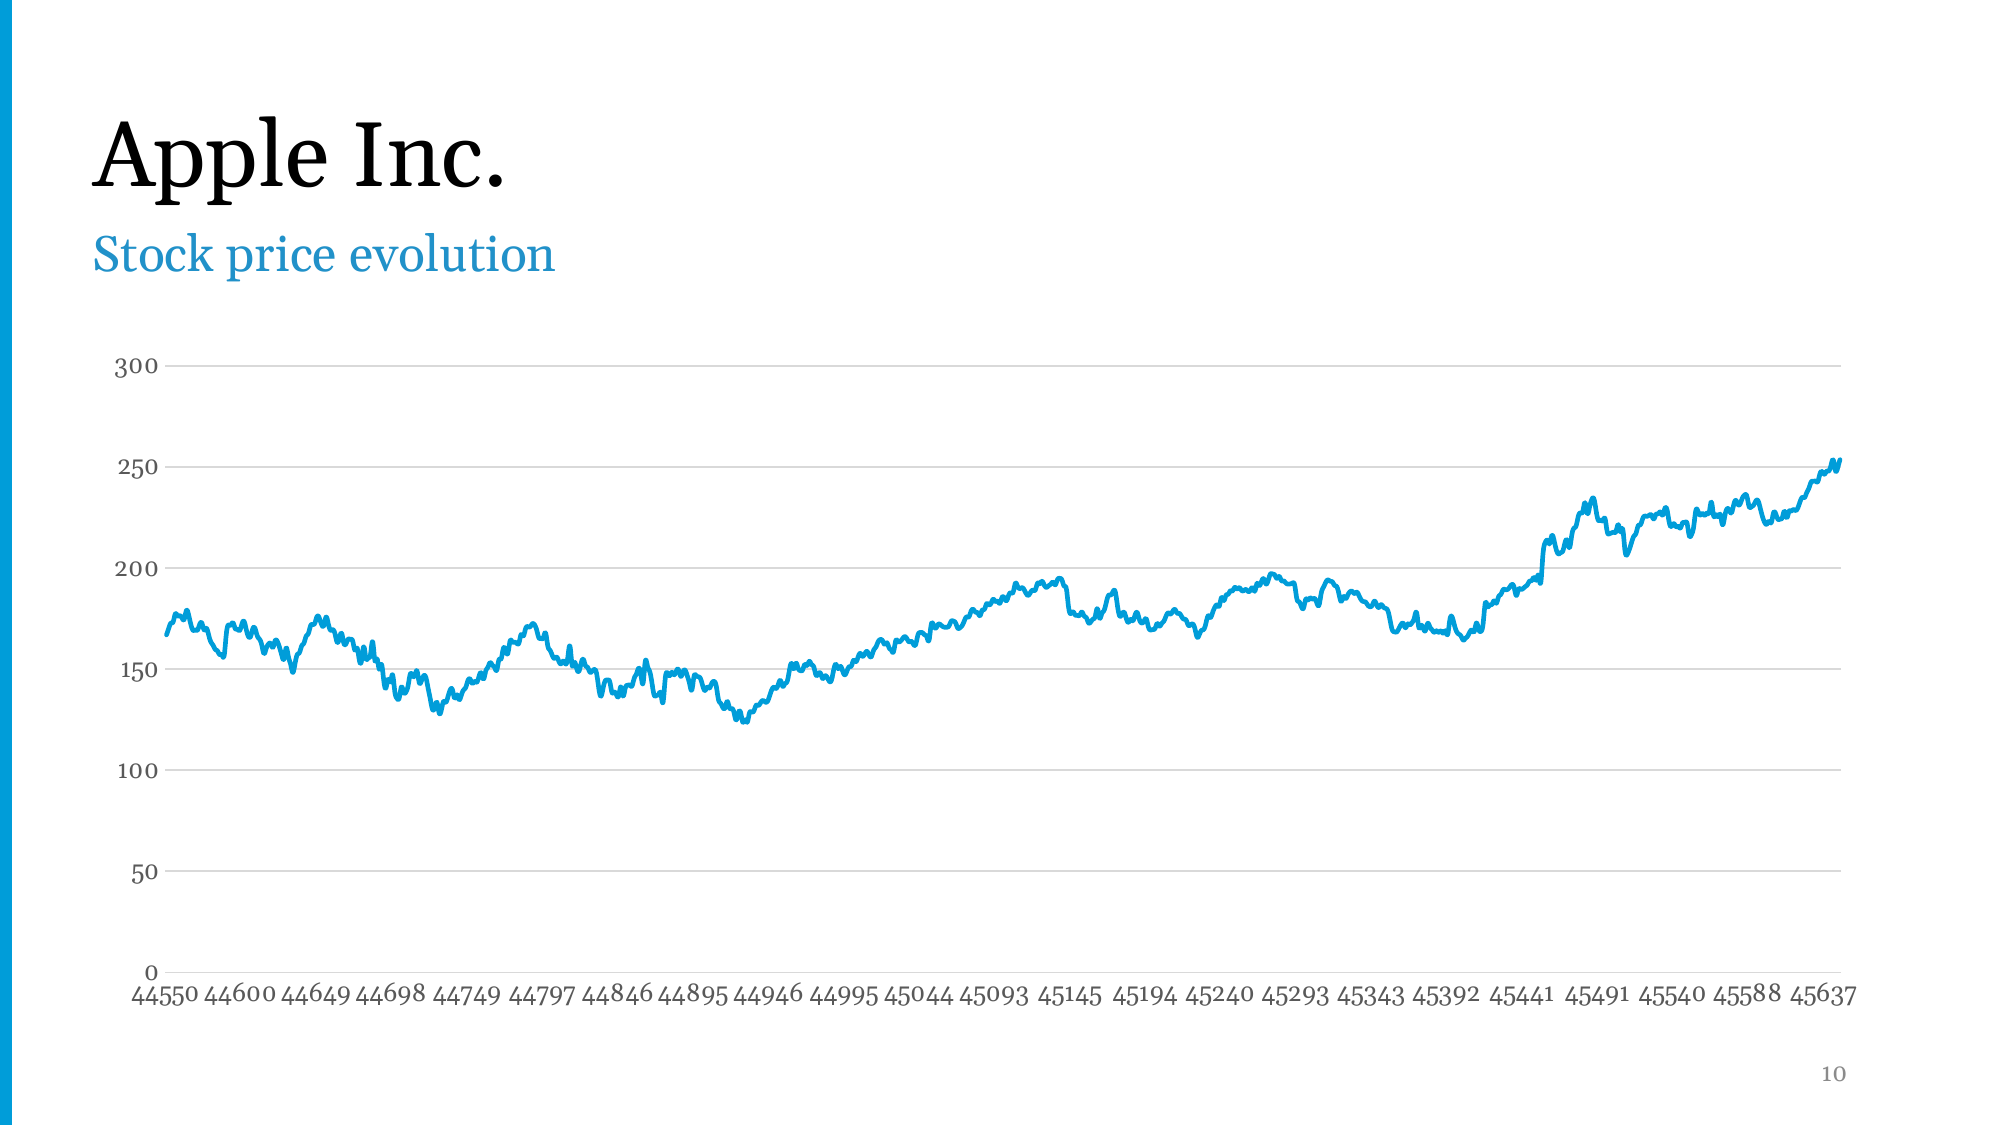

# Apple Inc.
Stock price evolution

### Chart

| Category | Stock |
|---|---|
| 44550.0 | 167.01416015625 |
| 44551.0 | 170.2019500732422 |
| 44552.0 | 172.80926513671875 |
| 44553.0 | 173.43893432617188 |
| 44557.0 | 177.42369079589844 |
| 44558.0 | 176.40042114257812 |
| 44559.0 | 176.48898315429688 |
| 44560.0 | 175.32797241210938 |
| 44561.0 | 174.70814514160156 |
| 44564.0 | 179.0765838623047 |
| 44565.0 | 176.80381774902344 |
| 44566.0 | 172.10086059570312 |
| 44567.0 | 169.22792053222656 |
| 44568.0 | 169.39517211914062 |
| 44571.0 | 169.4148712158203 |
| 44572.0 | 172.25828552246094 |
| 44573.0 | 172.70101928710938 |
| 44574.0 | 169.4148712158203 |
| 44575.0 | 170.28067016601562 |
| 44579.0 | 167.0634002685547 |
| 44580.0 | 163.55091857910156 |
| 44581.0 | 161.85862731933594 |
| 44582.0 | 159.79249572753906 |
| 44585.0 | 159.01522827148438 |
| 44586.0 | 157.20486450195312 |
| 44587.0 | 157.11631774902344 |
| 44588.0 | 156.6538848876953 |
| 44589.0 | 167.58482360839844 |
| 44592.0 | 171.96310424804688 |
| 44593.0 | 171.79588317871094 |
| 44594.0 | 173.00604248046875 |
| 44595.0 | 170.11341857910156 |
| 44596.0 | 169.82774353027344 |
| 44599.0 | 169.10858154296875 |
| 44600.0 | 172.2314453125 |
| 44601.0 | 173.65989685058594 |
| 44602.0 | 169.56178283691406 |
| 44603.0 | 166.1334686279297 |
| 44606.0 | 166.36990356445312 |
| 44607.0 | 170.22178649902344 |
| 44608.0 | 169.98538208007812 |
| 44609.0 | 166.36990356445312 |
| 44610.0 | 164.81336975097656 |
| 44614.0 | 161.87770080566406 |
| 44615.0 | 157.69085693359375 |
| 44616.0 | 160.3211669921875 |
| 44617.0 | 162.39981079101562 |
| 44620.0 | 162.66575622558594 |
| 44621.0 | 160.77430725097656 |
| 44622.0 | 164.08441162109375 |
| 44623.0 | 163.75929260253906 |
| 44624.0 | 160.74476623535156 |
| 44627.0 | 156.9322967529297 |
| 44628.0 | 155.09994506835938 |
| 44629.0 | 160.5280303955078 |
| 44630.0 | 156.1638946533203 |
| 44631.0 | 152.43019104003906 |
| 44634.0 | 148.3813018798828 |
| 44635.0 | 152.7848663330078 |
| 44636.0 | 157.21800231933594 |
| 44637.0 | 158.232666015625 |
| 44638.0 | 161.542724609375 |
| 44641.0 | 162.9219207763672 |
| 44642.0 | 166.31077575683594 |
| 44643.0 | 167.6801300048828 |
| 44644.0 | 171.48275756835938 |
| 44645.0 | 172.12307739257812 |
| 44648.0 | 172.99005126953125 |
| 44649.0 | 176.30010986328125 |
| 44650.0 | 175.1277618408203 |
| 44651.0 | 172.0147705078125 |
| 44652.0 | 171.71917724609375 |
| 44655.0 | 175.78782653808594 |
| 44656.0 | 172.4580078125 |
| 44657.0 | 169.2760467529297 |
| 44658.0 | 169.58145141601562 |
| 44659.0 | 167.56190490722656 |
| 44662.0 | 163.2864227294922 |
| 44663.0 | 165.1680145263672 |
| 44664.0 | 167.86729431152344 |
| 44665.0 | 162.833251953125 |
| 44669.0 | 162.6165771484375 |
| 44670.0 | 164.91188049316406 |
| 44671.0 | 164.74441528320312 |
| 44672.0 | 163.94647216796875 |
| 44673.0 | 159.38526916503906 |
| 44676.0 | 160.45907592773438 |
| 44677.0 | 154.46946716308594 |
| 44678.0 | 154.24285888671875 |
| 44679.0 | 161.20779418945312 |
| 44680.0 | 155.30679321289062 |
| 44683.0 | 155.61219787597656 |
| 44684.0 | 157.10963439941406 |
| 44685.0 | 163.55239868164062 |
| 44686.0 | 154.4398956298828 |
| 44687.0 | 155.16995239257812 |
| 44690.0 | 150.02000427246094 |
| 44691.0 | 152.43711853027344 |
| 44692.0 | 144.5345916748047 |
| 44693.0 | 140.64743041992188 |
| 44694.0 | 145.13641357421875 |
| 44697.0 | 143.5874786376953 |
| 44698.0 | 147.23782348632812 |
| 44699.0 | 138.9307861328125 |
| 44700.0 | 135.50735473632812 |
| 44701.0 | 135.74412536621094 |
| 44704.0 | 141.19007873535156 |
| 44705.0 | 138.47695922851562 |
| 44706.0 | 138.63482666015625 |
| 44707.0 | 141.85105895996094 |
| 44708.0 | 147.6324462890625 |
| 44712.0 | 146.84320068359375 |
| 44713.0 | 146.71495056152344 |
| 44714.0 | 149.18142700195312 |
| 44715.0 | 143.4296112060547 |
| 44718.0 | 144.17941284179688 |
| 44719.0 | 146.71495056152344 |
| 44720.0 | 145.9749755859375 |
| 44721.0 | 140.72637939453125 |
| 44722.0 | 135.29029846191406 |
| 44725.0 | 130.11073303222656 |
| 44726.0 | 130.97891235351562 |
| 44727.0 | 133.6130828857422 |
| 44728.0 | 128.31512451171875 |
| 44729.0 | 129.79501342773438 |
| 44733.0 | 134.0471954345703 |
| 44734.0 | 133.53416442871094 |
| 44735.0 | 136.4149932861328 |
| 44736.0 | 139.75953674316406 |
| 44739.0 | 139.75953674316406 |
| 44740.0 | 135.59613037109375 |
| 44741.0 | 137.3621063232422 |
| 44742.0 | 134.88580322265625 |
| 44743.0 | 137.06614685058594 |
| 44747.0 | 139.660888671875 |
| 44748.0 | 141.0026092529297 |
| 44749.0 | 144.38661193847656 |
| 44750.0 | 145.0673370361328 |
| 44753.0 | 142.92645263671875 |
| 44754.0 | 143.90316772460938 |
| 44755.0 | 143.5381317138672 |
| 44756.0 | 146.47817993164062 |
| 44757.0 | 148.1553497314453 |
| 44760.0 | 145.09693908691406 |
| 44761.0 | 148.97422790527344 |
| 44762.0 | 150.98683166503906 |
| 44763.0 | 153.26588439941406 |
| 44764.0 | 152.0227813720703 |
| 44767.0 | 150.8980712890625 |
| 44768.0 | 149.56617736816406 |
| 44769.0 | 154.68655395507812 |
| 44770.0 | 155.239013671875 |
| 44771.0 | 160.32980346679688 |
| 44774.0 | 159.3432159423828 |
| 44775.0 | 157.8633575439453 |
| 44776.0 | 163.9012451171875 |
| 44777.0 | 163.5855255126953 |
| 44778.0 | 163.35830688476562 |
| 44781.0 | 162.88406372070312 |
| 44782.0 | 162.93348693847656 |
| 44783.0 | 167.20144653320312 |
| 44784.0 | 166.4604949951172 |
| 44785.0 | 170.02699279785156 |
| 44788.0 | 171.10385131835938 |
| 44789.0 | 170.94578552246094 |
| 44790.0 | 172.4474639892578 |
| 44791.0 | 172.05230712890625 |
| 44792.0 | 169.45396423339844 |
| 44795.0 | 165.55157470703125 |
| 44796.0 | 165.21563720703125 |
| 44797.0 | 165.5120391845703 |
| 44798.0 | 167.98191833496094 |
| 44799.0 | 161.64913940429688 |
| 44802.0 | 159.43612670898438 |
| 44803.0 | 156.99588012695312 |
| 44804.0 | 155.3262176513672 |
| 44805.0 | 156.0573272705078 |
| 44806.0 | 153.9332275390625 |
| 44810.0 | 152.6686248779297 |
| 44811.0 | 154.0814208984375 |
| 44812.0 | 152.59945678710938 |
| 44813.0 | 155.4744415283203 |
| 44816.0 | 161.46142578125 |
| 44817.0 | 151.9869384765625 |
| 44818.0 | 153.43923950195312 |
| 44819.0 | 150.5346221923828 |
| 44820.0 | 148.88475036621094 |
| 44823.0 | 152.61923217773438 |
| 44824.0 | 155.0100860595703 |
| 44825.0 | 151.86837768554688 |
| 44826.0 | 150.9002227783203 |
| 44827.0 | 148.6179962158203 |
| 44830.0 | 148.95391845703125 |
| 44831.0 | 149.93199157714844 |
| 44832.0 | 148.03512573242188 |
| 44833.0 | 140.76377868652344 |
| 44834.0 | 136.53529357910156 |
| 44837.0 | 140.73414611816406 |
| 44838.0 | 144.34019470214844 |
| 44839.0 | 144.63653564453125 |
| 44840.0 | 143.67820739746094 |
| 44841.0 | 138.40257263183594 |
| 44844.0 | 138.72857666015625 |
| 44845.0 | 137.30592346191406 |
| 44846.0 | 136.67361450195312 |
| 44847.0 | 141.26763916015625 |
| 44848.0 | 136.7131805419922 |
| 44851.0 | 140.6946258544922 |
| 44852.0 | 142.01846313476562 |
| 44853.0 | 142.12713623046875 |
| 44854.0 | 141.66282653808594 |
| 44855.0 | 145.49607849121094 |
| 44858.0 | 147.64981079101562 |
| 44859.0 | 150.5050048828125 |
| 44860.0 | 147.551025390625 |
| 44861.0 | 143.05584716796875 |
| 44862.0 | 153.8640594482422 |
| 44865.0 | 151.4929656982422 |
| 44866.0 | 148.8353729248047 |
| 44867.0 | 143.2830810546875 |
| 44868.0 | 137.20716857910156 |
| 44869.0 | 136.93995666503906 |
| 44872.0 | 137.4743194580078 |
| 44873.0 | 138.0482940673828 |
| 44874.0 | 133.46649169921875 |
| 44875.0 | 145.3415985107422 |
| 44876.0 | 148.14215087890625 |
| 44879.0 | 146.73690795898438 |
| 44880.0 | 148.47860717773438 |
| 44881.0 | 147.24160766601562 |
| 44882.0 | 149.1515350341797 |
| 44883.0 | 149.71560668945312 |
| 44886.0 | 146.4697265625 |
| 44887.0 | 148.6171417236328 |
| 44888.0 | 149.49789428710938 |
| 44890.0 | 146.56869506835938 |
| 44893.0 | 142.71917724609375 |
| 44894.0 | 139.70089721679688 |
| 44895.0 | 146.48953247070312 |
| 44896.0 | 146.7666015625 |
| 44897.0 | 146.2718048095703 |
| 44900.0 | 145.10411071777344 |
| 44901.0 | 141.4228057861328 |
| 44902.0 | 139.47329711914062 |
| 44903.0 | 141.16551208496094 |
| 44904.0 | 140.6806182861328 |
| 44907.0 | 142.98635864257812 |
| 44908.0 | 143.9561767578125 |
| 44909.0 | 141.7196807861328 |
| 44910.0 | 135.07952880859375 |
| 44911.0 | 133.1102294921875 |
| 44914.0 | 130.99249267578125 |
| 44915.0 | 130.9232177734375 |
| 44916.0 | 134.04043579101562 |
| 44917.0 | 130.8539276123047 |
| 44918.0 | 130.48779296875 |
| 44922.0 | 128.6768341064453 |
| 44923.0 | 124.7283706665039 |
| 44924.0 | 128.26119995117188 |
| 44925.0 | 128.577880859375 |
| 44929.0 | 123.7684555053711 |
| 44930.0 | 125.0450439453125 |
| 44931.0 | 123.7189712524414 |
| 44932.0 | 128.27110290527344 |
| 44935.0 | 128.79556274414062 |
| 44936.0 | 129.36956787109375 |
| 44937.0 | 132.10086059570312 |
| 44938.0 | 132.02169799804688 |
| 44939.0 | 133.35763549804688 |
| 44943.0 | 134.5253448486328 |
| 44944.0 | 133.8029327392578 |
| 44945.0 | 133.8623046875 |
| 44946.0 | 136.43524169921875 |
| 44949.0 | 139.6415252685547 |
| 44950.0 | 141.04676818847656 |
| 44951.0 | 140.38372802734375 |
| 44952.0 | 142.46189880371094 |
| 44953.0 | 144.411376953125 |
| 44956.0 | 141.51187133789062 |
| 44957.0 | 142.7884521484375 |
| 44958.0 | 143.9165496826172 |
| 44959.0 | 149.25050354003906 |
| 44960.0 | 152.89219665527344 |
| 44963.0 | 150.15101623535156 |
| 44964.0 | 153.04061889648438 |
| 44965.0 | 150.33905029296875 |
| 44966.0 | 149.29995727539062 |
| 44967.0 | 149.66668701171875 |
| 44970.0 | 152.48143005371094 |
| 44971.0 | 151.83718872070312 |
| 44972.0 | 153.9482421875 |
| 44973.0 | 152.34266662597656 |
| 44974.0 | 151.19296264648438 |
| 44978.0 | 147.1591796875 |
| 44979.0 | 147.58535766601562 |
| 44980.0 | 148.0709991455078 |
| 44981.0 | 145.4049530029297 |
| 44984.0 | 146.60415649414062 |
| 44985.0 | 146.0987091064453 |
| 44986.0 | 144.0173797607422 |
| 44987.0 | 144.61204528808594 |
| 44988.0 | 149.68649291992188 |
| 44991.0 | 152.46160888671875 |
| 44992.0 | 150.25144958496094 |
| 44993.0 | 151.5101318359375 |
| 44994.0 | 149.2504119873047 |
| 44995.0 | 147.1790008544922 |
| 44998.0 | 149.13148498535156 |
| 44999.0 | 151.2326202392578 |
| 45000.0 | 151.62908935546875 |
| 45001.0 | 154.46363830566406 |
| 45002.0 | 153.62120056152344 |
| 45005.0 | 155.9998321533203 |
| 45006.0 | 157.86314392089844 |
| 45007.0 | 156.42601013183594 |
| 45008.0 | 157.51620483398438 |
| 45009.0 | 158.824462890625 |
| 45012.0 | 156.8720245361328 |
| 45013.0 | 156.2476043701172 |
| 45014.0 | 159.33985900878906 |
| 45015.0 | 160.9157257080078 |
| 45016.0 | 163.43310546875 |
| 45019.0 | 164.6918487548828 |
| 45020.0 | 164.15663146972656 |
| 45021.0 | 162.30328369140625 |
| 45022.0 | 163.1952667236328 |
| 45026.0 | 160.58865356445312 |
| 45027.0 | 159.36961364746094 |
| 45028.0 | 158.6758270263672 |
| 45029.0 | 164.08721923828125 |
| 45030.0 | 163.74037170410156 |
| 45033.0 | 163.7601776123047 |
| 45034.0 | 164.98915100097656 |
| 45035.0 | 166.13885498046875 |
| 45036.0 | 165.1675262451172 |
| 45037.0 | 163.55206298828125 |
| 45040.0 | 163.8592987060547 |
| 45041.0 | 162.3131866455078 |
| 45042.0 | 162.30328369140625 |
| 45043.0 | 166.91189575195312 |
| 45044.0 | 168.1705780029297 |
| 45047.0 | 168.08140563964844 |
| 45048.0 | 167.04074096679688 |
| 45049.0 | 165.96044921875 |
| 45050.0 | 164.315185546875 |
| 45051.0 | 172.02601623535156 |
| 45054.0 | 171.9566192626953 |
| 45055.0 | 170.24200439453125 |
| 45056.0 | 172.01609802246094 |
| 45057.0 | 172.20440673828125 |
| 45058.0 | 171.271484375 |
| 45061.0 | 170.77523803710938 |
| 45062.0 | 170.77523803710938 |
| 45063.0 | 171.3905792236328 |
| 45064.0 | 173.73281860351562 |
| 45065.0 | 173.8419952392578 |
| 45068.0 | 172.88919067382812 |
| 45069.0 | 170.26907348632812 |
| 45070.0 | 170.5469512939453 |
| 45071.0 | 171.68832397460938 |
| 45072.0 | 174.1099395751953 |
| 45076.0 | 175.9658660888672 |
| 45077.0 | 175.916259765625 |
| 45078.0 | 178.73487854003906 |
| 45079.0 | 179.58840942382812 |
| 45082.0 | 178.2287139892578 |
| 45083.0 | 177.86151123046875 |
| 45084.0 | 176.4819793701172 |
| 45085.0 | 179.21127319335938 |
| 45086.0 | 179.59835815429688 |
| 45089.0 | 182.4070281982422 |
| 45090.0 | 181.93064880371094 |
| 45091.0 | 182.56585693359375 |
| 45092.0 | 184.61033630371094 |
| 45093.0 | 183.52853393554688 |
| 45097.0 | 183.6178436279297 |
| 45098.0 | 182.57577514648438 |
| 45099.0 | 185.5928955078125 |
| 45100.0 | 185.2752685546875 |
| 45103.0 | 183.8759002685547 |
| 45104.0 | 186.6448974609375 |
| 45105.0 | 187.82595825195312 |
| 45106.0 | 188.16339111328125 |
| 45107.0 | 192.51043701171875 |
| 45110.0 | 191.01182556152344 |
| 45112.0 | 189.89031982421875 |
| 45113.0 | 190.36669921875 |
| 45114.0 | 189.2451934814453 |
| 45117.0 | 187.1907958984375 |
| 45118.0 | 186.66477966308594 |
| 45119.0 | 188.342041015625 |
| 45120.0 | 189.10623168945312 |
| 45121.0 | 189.25511169433594 |
| 45124.0 | 192.5303192138672 |
| 45125.0 | 192.27223205566406 |
| 45126.0 | 193.63194274902344 |
| 45127.0 | 191.6767578125 |
| 45128.0 | 190.4957275390625 |
| 45131.0 | 191.2996368408203 |
| 45132.0 | 192.16307067871094 |
| 45133.0 | 193.0364532470703 |
| 45134.0 | 191.76608276367188 |
| 45135.0 | 194.3564453125 |
| 45138.0 | 194.97178649902344 |
| 45139.0 | 194.13809204101562 |
| 45140.0 | 191.1309051513672 |
| 45141.0 | 189.73150634765625 |
| 45142.0 | 180.62060546875 |
| 45145.0 | 177.5042266845703 |
| 45146.0 | 178.4470672607422 |
| 45147.0 | 176.84918212890625 |
| 45148.0 | 176.63082885742188 |
| 45149.0 | 176.69046020507812 |
| 45152.0 | 178.3501434326172 |
| 45153.0 | 176.35255432128906 |
| 45154.0 | 175.47804260253906 |
| 45155.0 | 172.9239044189453 |
| 45156.0 | 173.410888671875 |
| 45159.0 | 174.7525177001953 |
| 45160.0 | 176.13392639160156 |
| 45161.0 | 179.9998779296875 |
| 45162.0 | 175.2891845703125 |
| 45163.0 | 177.50540161132812 |
| 45166.0 | 179.07562255859375 |
| 45167.0 | 182.98130798339844 |
| 45168.0 | 186.48948669433594 |
| 45169.0 | 186.70814514160156 |
| 45170.0 | 188.28829956054688 |
| 45174.0 | 188.5268096923828 |
| 45175.0 | 181.77880859375 |
| 45176.0 | 176.46188354492188 |
| 45177.0 | 177.07806396484375 |
| 45180.0 | 178.25074768066406 |
| 45181.0 | 175.20968627929688 |
| 45182.0 | 173.13259887695312 |
| 45183.0 | 174.6531524658203 |
| 45184.0 | 173.9276580810547 |
| 45187.0 | 176.86935424804688 |
| 45188.0 | 177.96255493164062 |
| 45189.0 | 174.40467834472656 |
| 45190.0 | 172.8543243408203 |
| 45191.0 | 173.70901489257812 |
| 45194.0 | 174.9910430908203 |
| 45195.0 | 170.89651489257812 |
| 45196.0 | 169.3759765625 |
| 45197.0 | 169.63436889648438 |
| 45198.0 | 170.1511688232422 |
| 45201.0 | 172.67544555664062 |
| 45202.0 | 171.33380126953125 |
| 45203.0 | 172.58602905273438 |
| 45204.0 | 173.82827758789062 |
| 45205.0 | 176.39231872558594 |
| 45208.0 | 177.88304138183594 |
| 45209.0 | 177.28675842285156 |
| 45210.0 | 178.6880340576172 |
| 45211.0 | 179.59242248535156 |
| 45212.0 | 177.74391174316406 |
| 45215.0 | 177.61473083496094 |
| 45216.0 | 176.05442810058594 |
| 45217.0 | 174.7525177001953 |
| 45218.0 | 174.37489318847656 |
| 45219.0 | 171.81085205078125 |
| 45222.0 | 171.9300994873047 |
| 45223.0 | 172.36737060546875 |
| 45224.0 | 170.04185485839844 |
| 45225.0 | 165.85787963867188 |
| 45226.0 | 167.1796417236328 |
| 45229.0 | 169.23683166503906 |
| 45230.0 | 169.71388244628906 |
| 45231.0 | 172.8940887451172 |
| 45232.0 | 176.47183227539062 |
| 45233.0 | 175.55752563476562 |
| 45236.0 | 178.12156677246094 |
| 45237.0 | 180.695556640625 |
| 45238.0 | 181.75892639160156 |
| 45239.0 | 181.28189086914062 |
| 45240.0 | 185.49127197265625 |
| 45243.0 | 183.89906311035156 |
| 45244.0 | 186.5261993408203 |
| 45245.0 | 187.09341430664062 |
| 45246.0 | 188.78514099121094 |
| 45247.0 | 188.76524353027344 |
| 45250.0 | 190.5166473388672 |
| 45251.0 | 189.71060180664062 |
| 45252.0 | 190.3773193359375 |
| 45254.0 | 189.04388427734375 |
| 45257.0 | 188.86476135253906 |
| 45258.0 | 189.47177124023438 |
| 45259.0 | 188.44679260253906 |
| 45260.0 | 189.02395629882812 |
| 45261.0 | 190.3076934814453 |
| 45264.0 | 188.5065155029297 |
| 45265.0 | 192.47705078125 |
| 45266.0 | 191.38241577148438 |
| 45267.0 | 193.32290649414062 |
| 45268.0 | 194.75587463378906 |
| 45271.0 | 192.23822021484375 |
| 45272.0 | 193.76077270507812 |
| 45273.0 | 196.9949188232422 |
| 45274.0 | 197.14418029785156 |
| 45275.0 | 196.60682678222656 |
| 45278.0 | 194.93499755859375 |
| 45279.0 | 195.97988891601562 |
| 45280.0 | 193.88018798828125 |
| 45281.0 | 193.7308807373047 |
| 45282.0 | 192.6561737060547 |
| 45286.0 | 192.10885620117188 |
| 45287.0 | 192.2083740234375 |
| 45288.0 | 192.63629150390625 |
| 45289.0 | 191.59136962890625 |
| 45293.0 | 184.7349853515625 |
| 45294.0 | 183.3517608642578 |
| 45295.0 | 181.02316284179688 |
| 45296.0 | 180.2967071533203 |
| 45299.0 | 184.65536499023438 |
| 45300.0 | 184.23741149902344 |
| 45301.0 | 185.2823028564453 |
| 45302.0 | 184.68521118164062 |
| 45303.0 | 185.0135955810547 |
| 45307.0 | 182.7347869873047 |
| 45308.0 | 181.78941345214844 |
| 45309.0 | 187.71038818359375 |
| 45310.0 | 190.62611389160156 |
| 45313.0 | 192.9447479248047 |
| 45314.0 | 194.22845458984375 |
| 45315.0 | 193.55177307128906 |
| 45316.0 | 193.223388671875 |
| 45317.0 | 191.48190307617188 |
| 45320.0 | 190.7952880859375 |
| 45321.0 | 187.12327575683594 |
| 45322.0 | 183.5010223388672 |
| 45323.0 | 185.94903564453125 |
| 45324.0 | 184.94395446777344 |
| 45327.0 | 186.7650146484375 |
| 45328.0 | 188.37713623046875 |
| 45329.0 | 188.48658752441406 |
| 45330.0 | 187.4019317626953 |
| 45331.0 | 188.1691436767578 |
| 45334.0 | 186.47525024414062 |
| 45335.0 | 184.37286376953125 |
| 45336.0 | 183.48606872558594 |
| 45337.0 | 183.19712829589844 |
| 45338.0 | 181.6527099609375 |
| 45342.0 | 180.9053955078125 |
| 45343.0 | 181.66268920898438 |
| 45344.0 | 183.7052764892578 |
| 45345.0 | 181.86195373535156 |
| 45348.0 | 180.50686645507812 |
| 45349.0 | 181.9715576171875 |
| 45350.0 | 180.76593017578125 |
| 45351.0 | 180.0983428955078 |
| 45352.0 | 179.01226806640625 |
| 45355.0 | 174.4687042236328 |
| 45356.0 | 169.50665283203125 |
| 45357.0 | 168.51025390625 |
| 45358.0 | 168.3907012939453 |
| 45359.0 | 170.1144561767578 |
| 45362.0 | 172.12718200683594 |
| 45363.0 | 172.60543823242188 |
| 45364.0 | 170.51303100585938 |
| 45365.0 | 172.3762664794922 |
| 45366.0 | 171.9976348876953 |
| 45369.0 | 173.09368896484375 |
| 45370.0 | 175.44517517089844 |
| 45371.0 | 178.0258331298828 |
| 45372.0 | 170.7521514892578 |
| 45373.0 | 171.65887451171875 |
| 45376.0 | 170.23403930664062 |
| 45377.0 | 169.09814453125 |
| 45378.0 | 172.68516540527344 |
| 45379.0 | 170.8617401123047 |
| 45383.0 | 169.4169921875 |
| 45384.0 | 168.2312774658203 |
| 45385.0 | 169.03834533691406 |
| 45386.0 | 168.21136474609375 |
| 45387.0 | 168.96859741210938 |
| 45390.0 | 167.84268188476562 |
| 45391.0 | 169.0582733154297 |
| 45392.0 | 167.1750946044922 |
| 45393.0 | 174.40892028808594 |
| 45394.0 | 175.91348266601562 |
| 45397.0 | 172.06739807128906 |
| 45398.0 | 168.7693328857422 |
| 45399.0 | 167.39430236816406 |
| 45400.0 | 166.437744140625 |
| 45401.0 | 164.40512084960938 |
| 45404.0 | 165.24209594726562 |
| 45405.0 | 166.2982635498047 |
| 45406.0 | 168.41064453125 |
| 45407.0 | 169.27749633789062 |
| 45408.0 | 168.68960571289062 |
| 45411.0 | 172.8744659423828 |
| 45412.0 | 169.7158966064453 |
| 45413.0 | 168.68960571289062 |
| 45414.0 | 172.4061737060547 |
| 45415.0 | 182.71885681152344 |
| 45418.0 | 181.0548858642578 |
| 45419.0 | 181.7423858642578 |
| 45420.0 | 182.08116149902344 |
| 45421.0 | 183.9045867919922 |
| 45422.0 | 182.63743591308594 |
| 45425.0 | 185.86013793945312 |
| 45426.0 | 187.00755310058594 |
| 45427.0 | 189.2924041748047 |
| 45428.0 | 189.41212463378906 |
| 45429.0 | 189.44204711914062 |
| 45432.0 | 190.6094207763672 |
| 45433.0 | 191.91647338867188 |
| 45434.0 | 190.4697265625 |
| 45435.0 | 186.45880126953125 |
| 45436.0 | 189.5518035888672 |
| 45440.0 | 189.56178283691406 |
| 45441.0 | 189.86111450195312 |
| 45442.0 | 190.85885620117188 |
| 45443.0 | 191.81668090820312 |
| 45446.0 | 193.59268188476562 |
| 45447.0 | 193.91195678710938 |
| 45448.0 | 195.42852783203125 |
| 45449.0 | 194.0416717529297 |
| 45450.0 | 196.44622802734375 |
| 45453.0 | 192.68472290039062 |
| 45454.0 | 206.68310546875 |
| 45455.0 | 212.58978271484375 |
| 45456.0 | 213.75714111328125 |
| 45457.0 | 212.01107788085938 |
| 45460.0 | 216.18165588378906 |
| 45461.0 | 213.8070068359375 |
| 45463.0 | 209.2073974609375 |
| 45464.0 | 207.02235412597656 |
| 45467.0 | 207.67088317871094 |
| 45468.0 | 208.59878540039062 |
| 45469.0 | 212.7693634033203 |
| 45470.0 | 213.61746215820312 |
| 45471.0 | 210.14527893066406 |
| 45474.0 | 216.261474609375 |
| 45475.0 | 219.77354431152344 |
| 45476.0 | 221.0506591796875 |
| 45478.0 | 225.82984924316406 |
| 45481.0 | 227.30653381347656 |
| 45482.0 | 228.16458129882812 |
| 45483.0 | 232.45489501953125 |
| 45484.0 | 227.05709838867188 |
| 45485.0 | 230.0203857421875 |
| 45488.0 | 233.87168884277344 |
| 45489.0 | 234.29074096679688 |
| 45490.0 | 228.3641357421875 |
| 45491.0 | 223.6747283935547 |
| 45492.0 | 223.80442810058594 |
| 45495.0 | 223.45523071289062 |
| 45496.0 | 224.5028533935547 |
| 45497.0 | 218.0474395751953 |
| 45498.0 | 216.99981689453125 |
| 45499.0 | 217.46875 |
| 45502.0 | 217.7481231689453 |
| 45503.0 | 218.30685424804688 |
| 45504.0 | 221.5794677734375 |
| 45505.0 | 217.8678436279297 |
| 45506.0 | 219.36447143554688 |
| 45509.0 | 208.79833984375 |
| 45510.0 | 206.762939453125 |
| 45511.0 | 209.34710693359375 |
| 45512.0 | 212.8292236328125 |
| 45513.0 | 215.7526397705078 |
| 45516.0 | 217.2909393310547 |
| 45517.0 | 221.02682495117188 |
| 45518.0 | 221.47633361816406 |
| 45519.0 | 224.47303771972656 |
| 45520.0 | 225.80157470703125 |
| 45523.0 | 225.64175415039062 |
| 45524.0 | 226.2610626220703 |
| 45525.0 | 226.15118408203125 |
| 45526.0 | 224.2832489013672 |
| 45527.0 | 226.5906982421875 |
| 45530.0 | 226.93032836914062 |
| 45531.0 | 227.77938842773438 |
| 45532.0 | 226.2410888671875 |
| 45533.0 | 229.53746032714844 |
| 45534.0 | 228.7483367919922 |
| 45538.0 | 222.52517700195312 |
| 45539.0 | 220.6072998046875 |
| 45540.0 | 222.13560485839844 |
| 45541.0 | 220.57733154296875 |
| 45544.0 | 220.66722106933594 |
| 45545.0 | 219.86810302734375 |
| 45546.0 | 222.41529846191406 |
| 45547.0 | 222.52517700195312 |
| 45548.0 | 222.25547790527344 |
| 45551.0 | 216.082275390625 |
| 45552.0 | 216.55174255371094 |
| 45553.0 | 220.4474639892578 |
| 45554.0 | 228.61846923828125 |
| 45555.0 | 227.94920349121094 |
| 45558.0 | 226.2211151123047 |
| 45559.0 | 227.1201171875 |
| 45560.0 | 226.1212158203125 |
| 45561.0 | 227.26995849609375 |
| 45562.0 | 227.53965759277344 |
| 45565.0 | 232.7439422607422 |
| 45566.0 | 225.96141052246094 |
| 45567.0 | 226.53077697753906 |
| 45568.0 | 225.42198181152344 |
| 45569.0 | 226.55075073242188 |
| 45572.0 | 221.4463653564453 |
| 45573.0 | 225.52188110351562 |
| 45574.0 | 229.28773498535156 |
| 45575.0 | 228.7882843017578 |
| 45576.0 | 227.2999267578125 |
| 45579.0 | 231.04580688476562 |
| 45580.0 | 233.59300231933594 |
| 45581.0 | 231.5252685546875 |
| 45582.0 | 231.89486694335938 |
| 45583.0 | 234.74172973632812 |
| 45586.0 | 236.22010803222656 |
| 45587.0 | 235.60079956054688 |
| 45588.0 | 230.5063934326172 |
| 45589.0 | 230.31661987304688 |
| 45590.0 | 231.1556854248047 |
| 45593.0 | 233.14349365234375 |
| 45594.0 | 233.41319274902344 |
| 45595.0 | 229.8471221923828 |
| 45596.0 | 225.66172790527344 |
| 45597.0 | 222.66502380371094 |
| 45600.0 | 221.76600646972656 |
| 45601.0 | 223.2044219970703 |
| 45602.0 | 222.47523498535156 |
| 45603.0 | 227.22999572753906 |
| 45604.0 | 226.9600067138672 |
| 45607.0 | 224.22999572753906 |
| 45608.0 | 224.22999572753906 |
| 45609.0 | 225.1199951171875 |
| 45610.0 | 228.22000122070312 |
| 45611.0 | 225.0 |
| 45614.0 | 228.02000427246094 |
| 45615.0 | 228.27999877929688 |
| 45616.0 | 229.0 |
| 45617.0 | 228.52000427246094 |
| 45618.0 | 229.8699951171875 |
| 45621.0 | 232.8699951171875 |
| 45622.0 | 235.05999755859375 |
| 45623.0 | 234.92999267578125 |
| 45625.0 | 237.3300018310547 |
| 45628.0 | 239.58999633789062 |
| 45629.0 | 242.64999389648438 |
| 45630.0 | 243.00999450683594 |
| 45631.0 | 243.0399932861328 |
| 45632.0 | 242.83999633789062 |
| 45635.0 | 246.75 |
| 45636.0 | 247.77000427246094 |
| 45637.0 | 246.49000549316406 |
| 45638.0 | 247.9600067138672 |
| 45639.0 | 248.1300048828125 |
| 45642.0 | 251.0399932861328 |
| 45643.0 | 253.47999572753906 |
| 45644.0 | 248.0500030517578 |
| 45645.0 | 249.7899932861328 |
| 45646.0 | 253.67559814453125 |
10